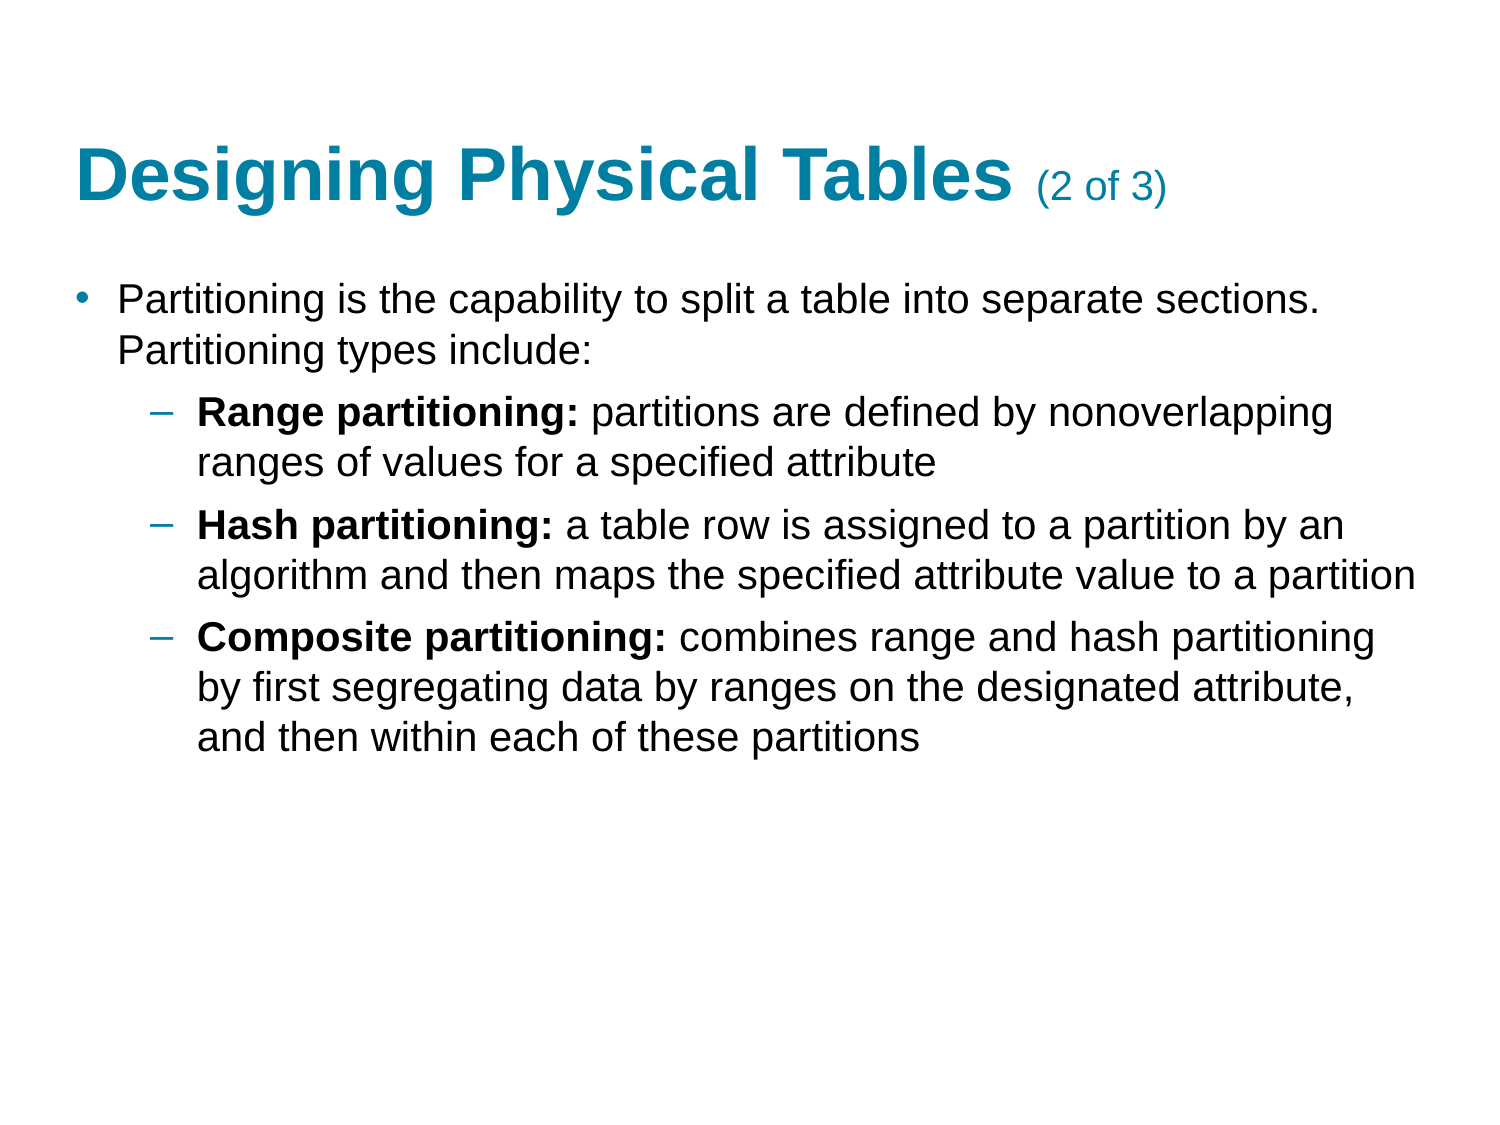

# Designing Physical Tables (2 of 3)
Partitioning is the capability to split a table into separate sections. Partitioning types include:
Range partitioning: partitions are defined by nonoverlapping ranges of values for a specified attribute
Hash partitioning: a table row is assigned to a partition by an algorithm and then maps the specified attribute value to a partition
Composite partitioning: combines range and hash partitioning by first segregating data by ranges on the designated attribute, and then within each of these partitions